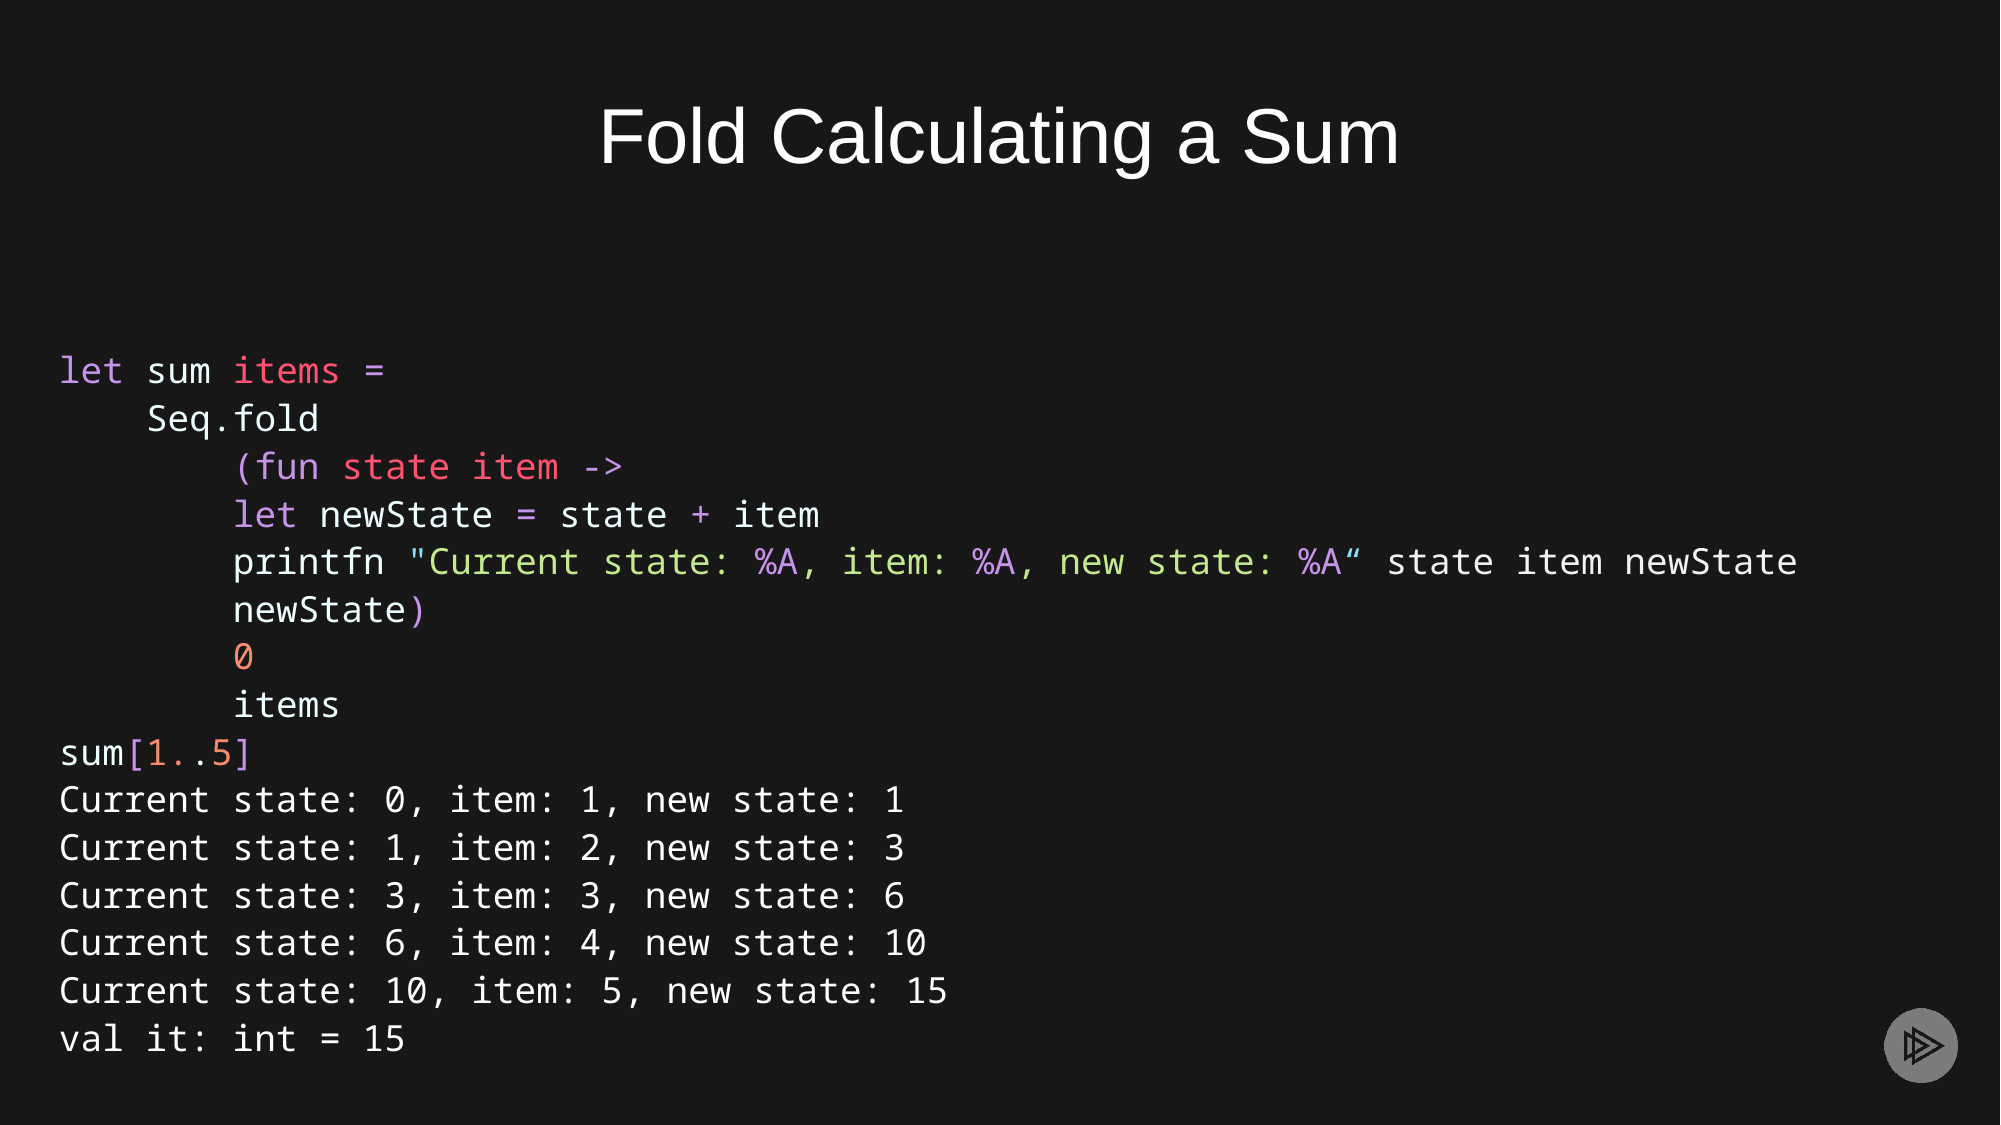

# Fold Calculating a Sum
let sum items =
    Seq.fold
        (fun state item ->
        let newState = state + item
        printfn "Current state: %A, item: %A, new state: %A“ state item newState
        newState)
        0
        items
sum[1..5]
Current state: 0, item: 1, new state: 1
Current state: 1, item: 2, new state: 3
Current state: 3, item: 3, new state: 6
Current state: 6, item: 4, new state: 10
Current state: 10, item: 5, new state: 15
val it: int = 15